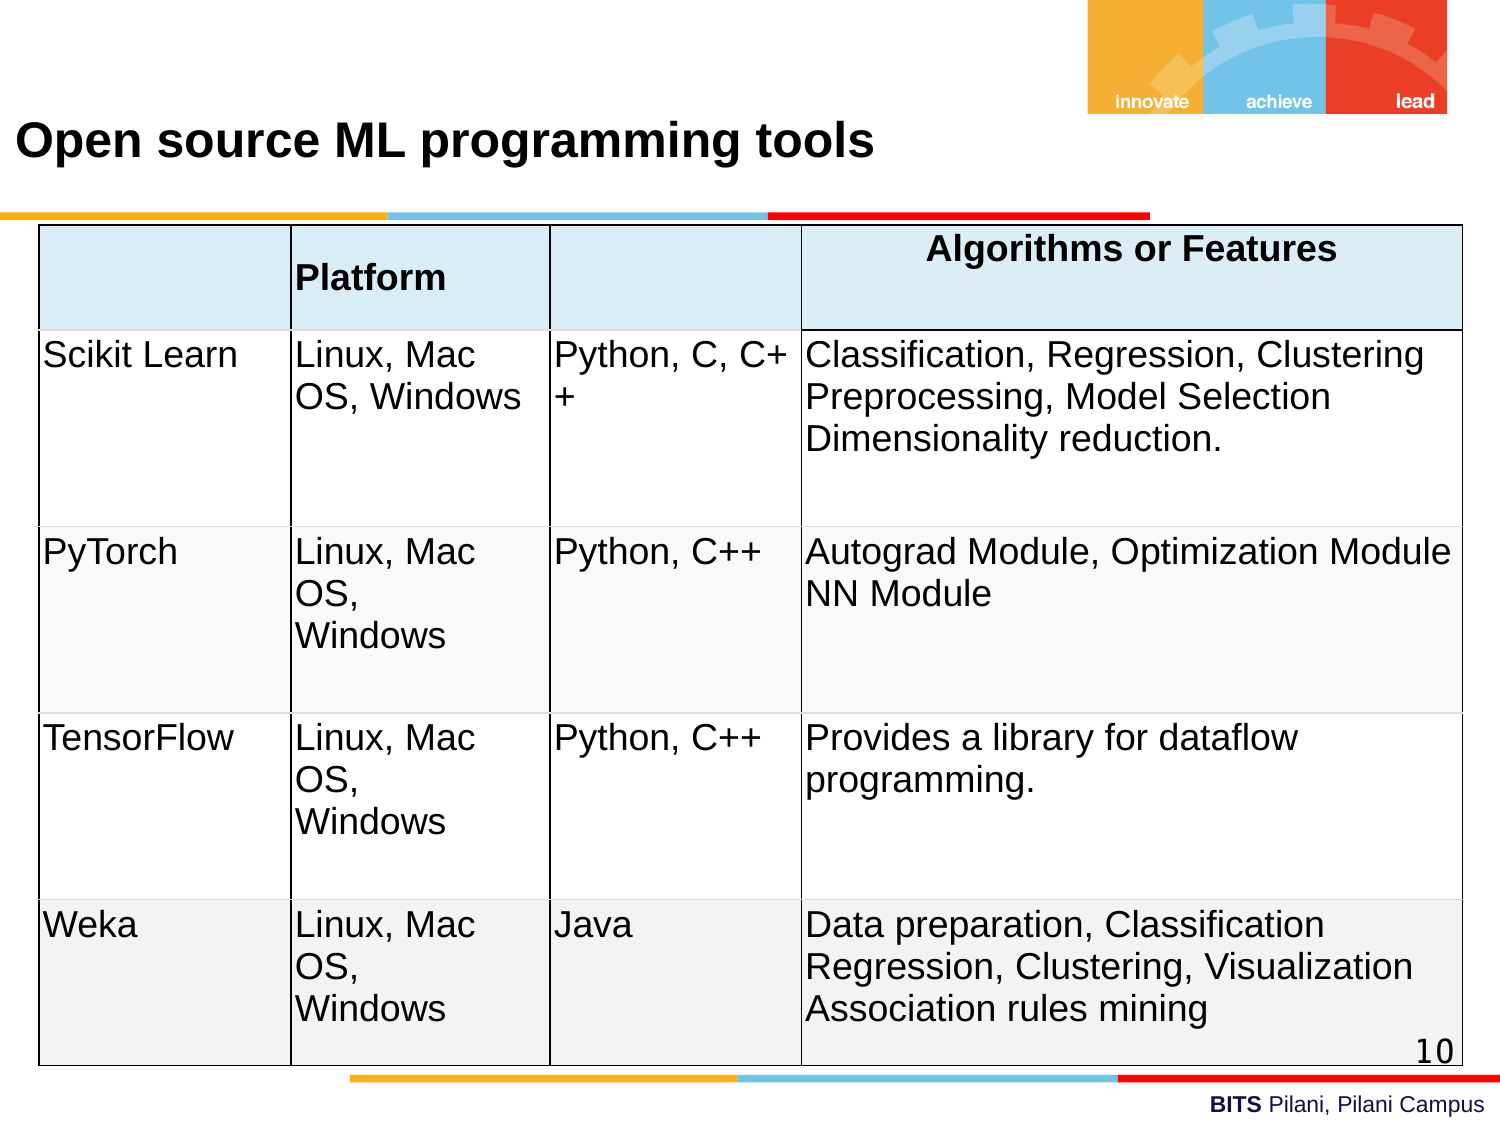

# Open source ML programming tools
|  | Platform |  | Algorithms or Features |
| --- | --- | --- | --- |
| Scikit Learn | Linux, Mac OS, Windows | Python, C, C++ | Classification, Regression, Clustering Preprocessing, Model Selection Dimensionality reduction. |
| PyTorch | Linux, Mac OS, Windows | Python, C++ | Autograd Module, Optimization Module NN Module |
| TensorFlow | Linux, Mac OS, Windows | Python, C++ | Provides a library for dataflow programming. |
| Weka | Linux, Mac OS, Windows | Java | Data preparation, Classification Regression, Clustering, Visualization Association rules mining |
10